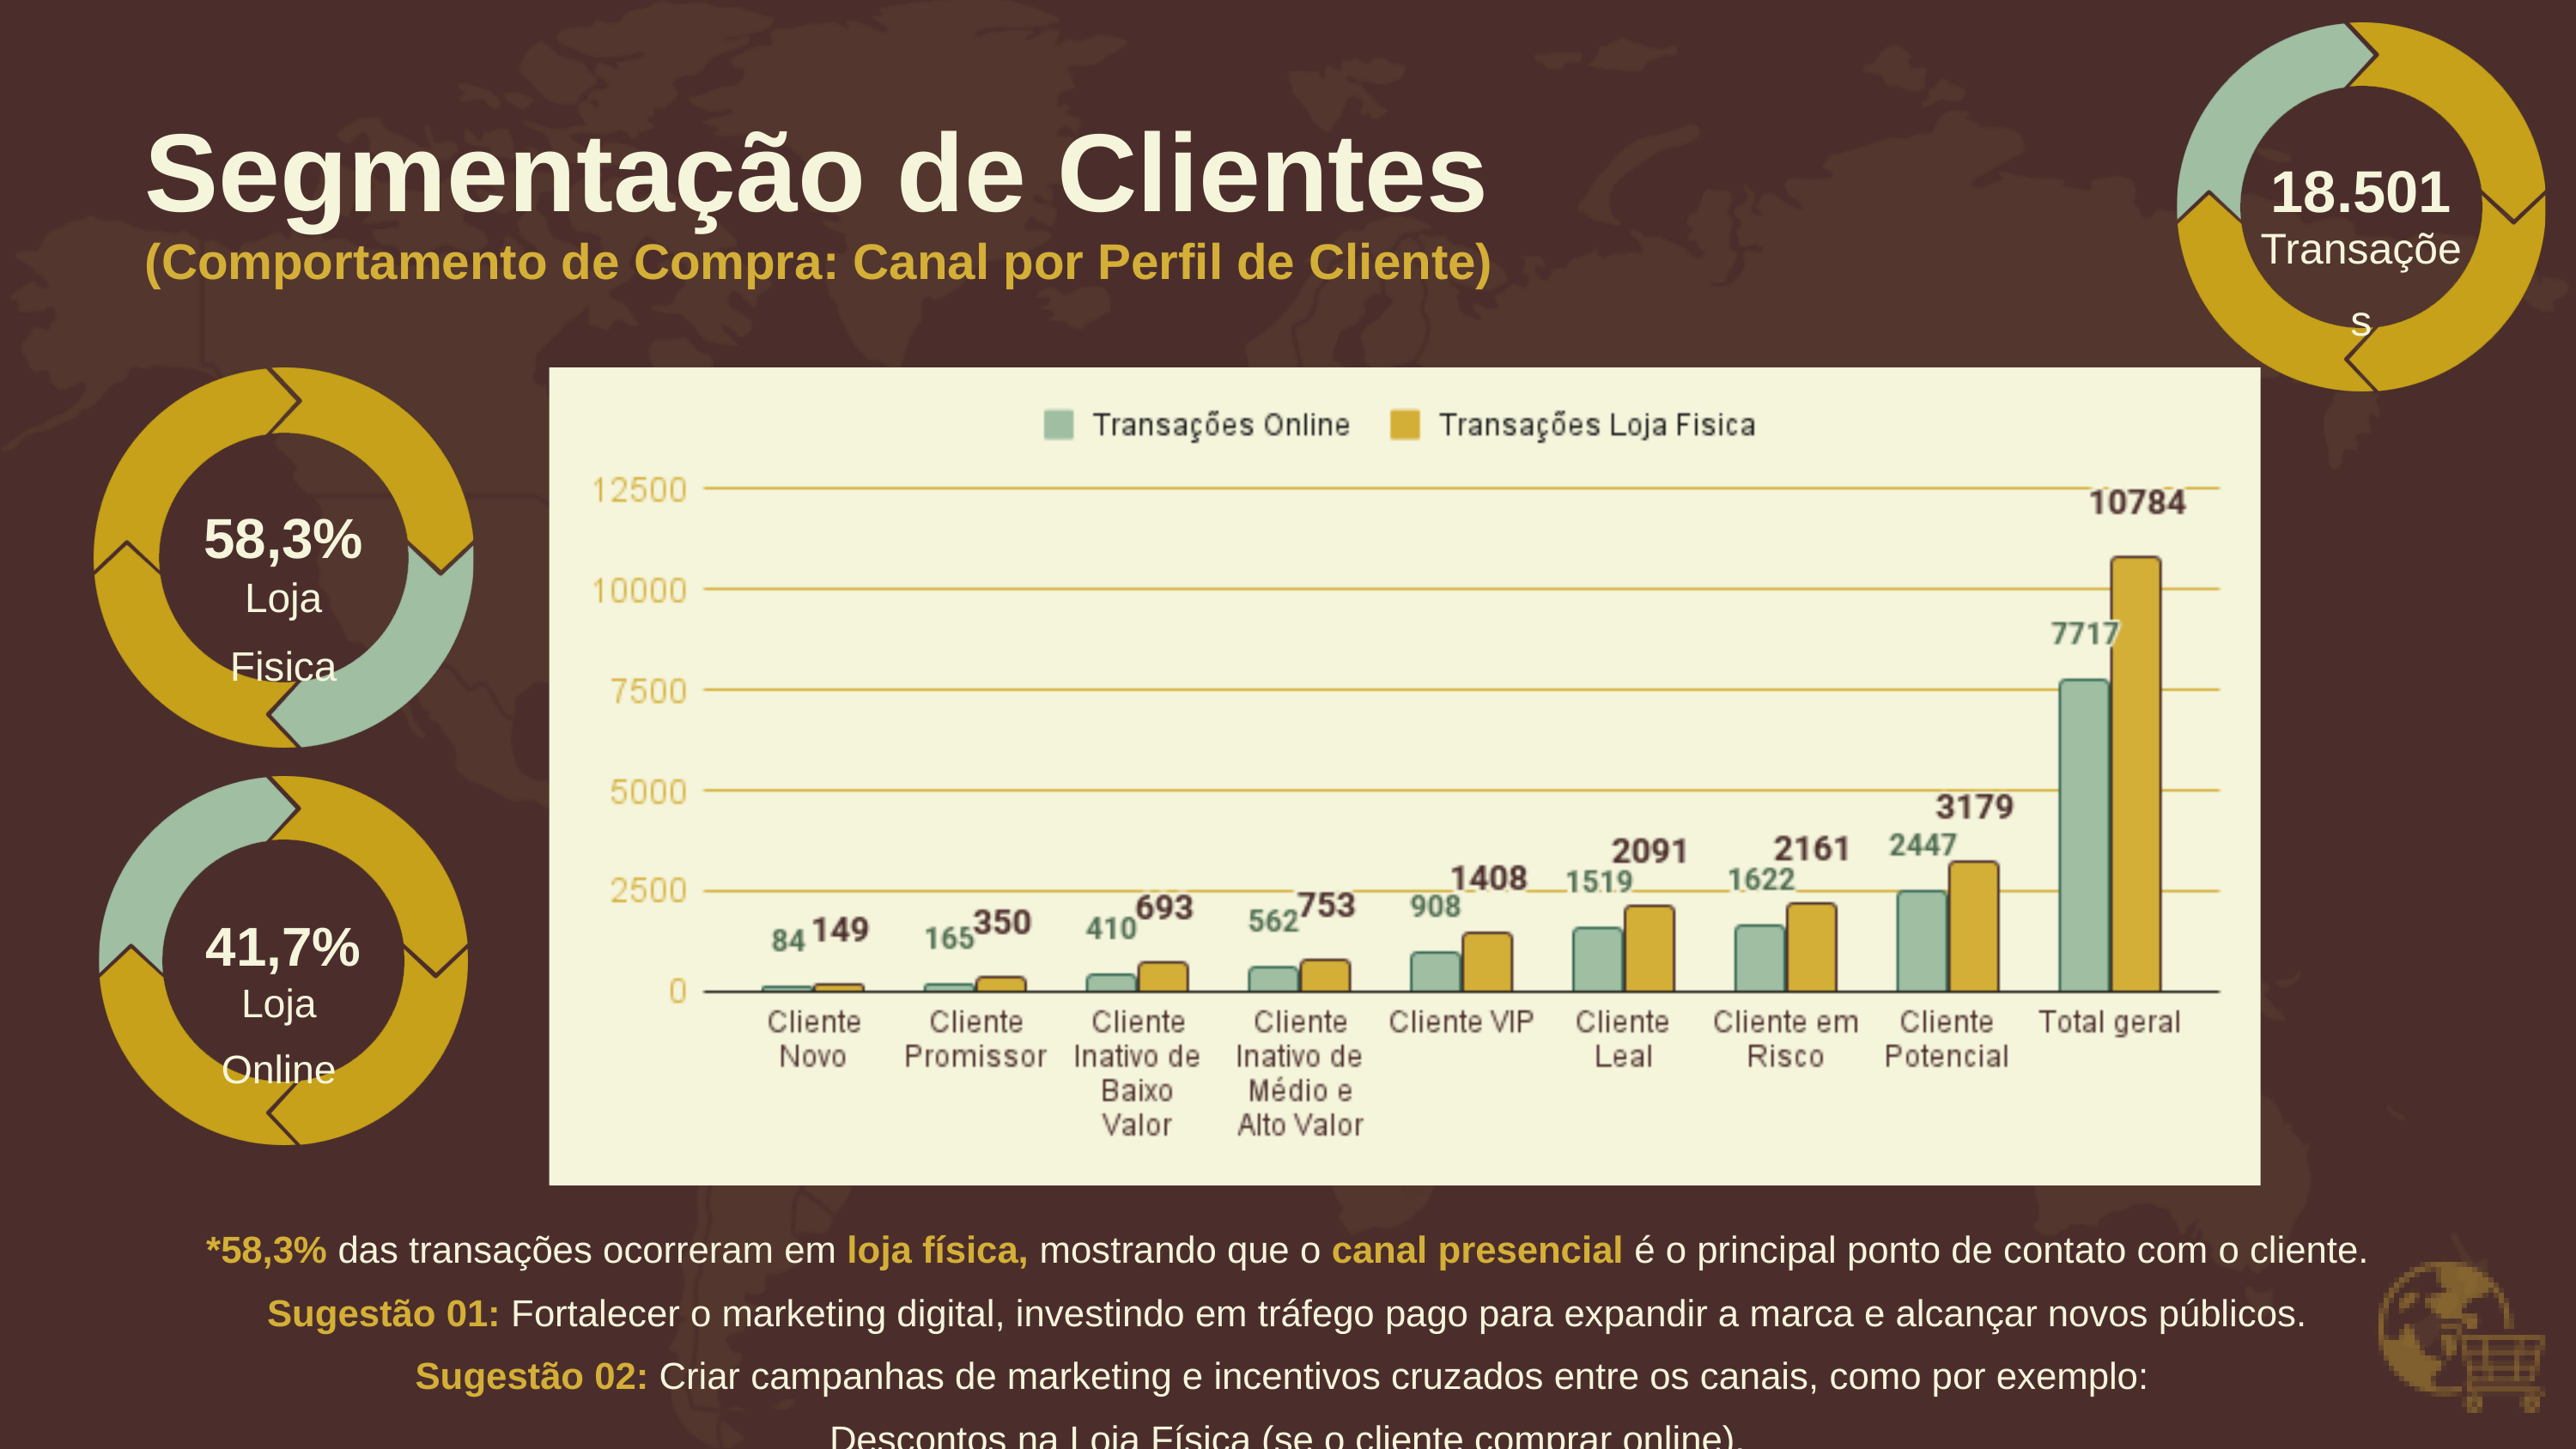

Segmentação de Clientes
18.501
Transações
(Comportamento de Compra: Canal por Perfil de Cliente)

58,3%
Loja Fisica

41,7%
Loja Online
*58,3% das transações ocorreram em loja física, mostrando que o canal presencial é o principal ponto de contato com o cliente.
Sugestão 01: Fortalecer o marketing digital, investindo em tráfego pago para expandir a marca e alcançar novos públicos.
Sugestão 02: Criar campanhas de marketing e incentivos cruzados entre os canais, como por exemplo:
Descontos na Loja Física (se o cliente comprar online).